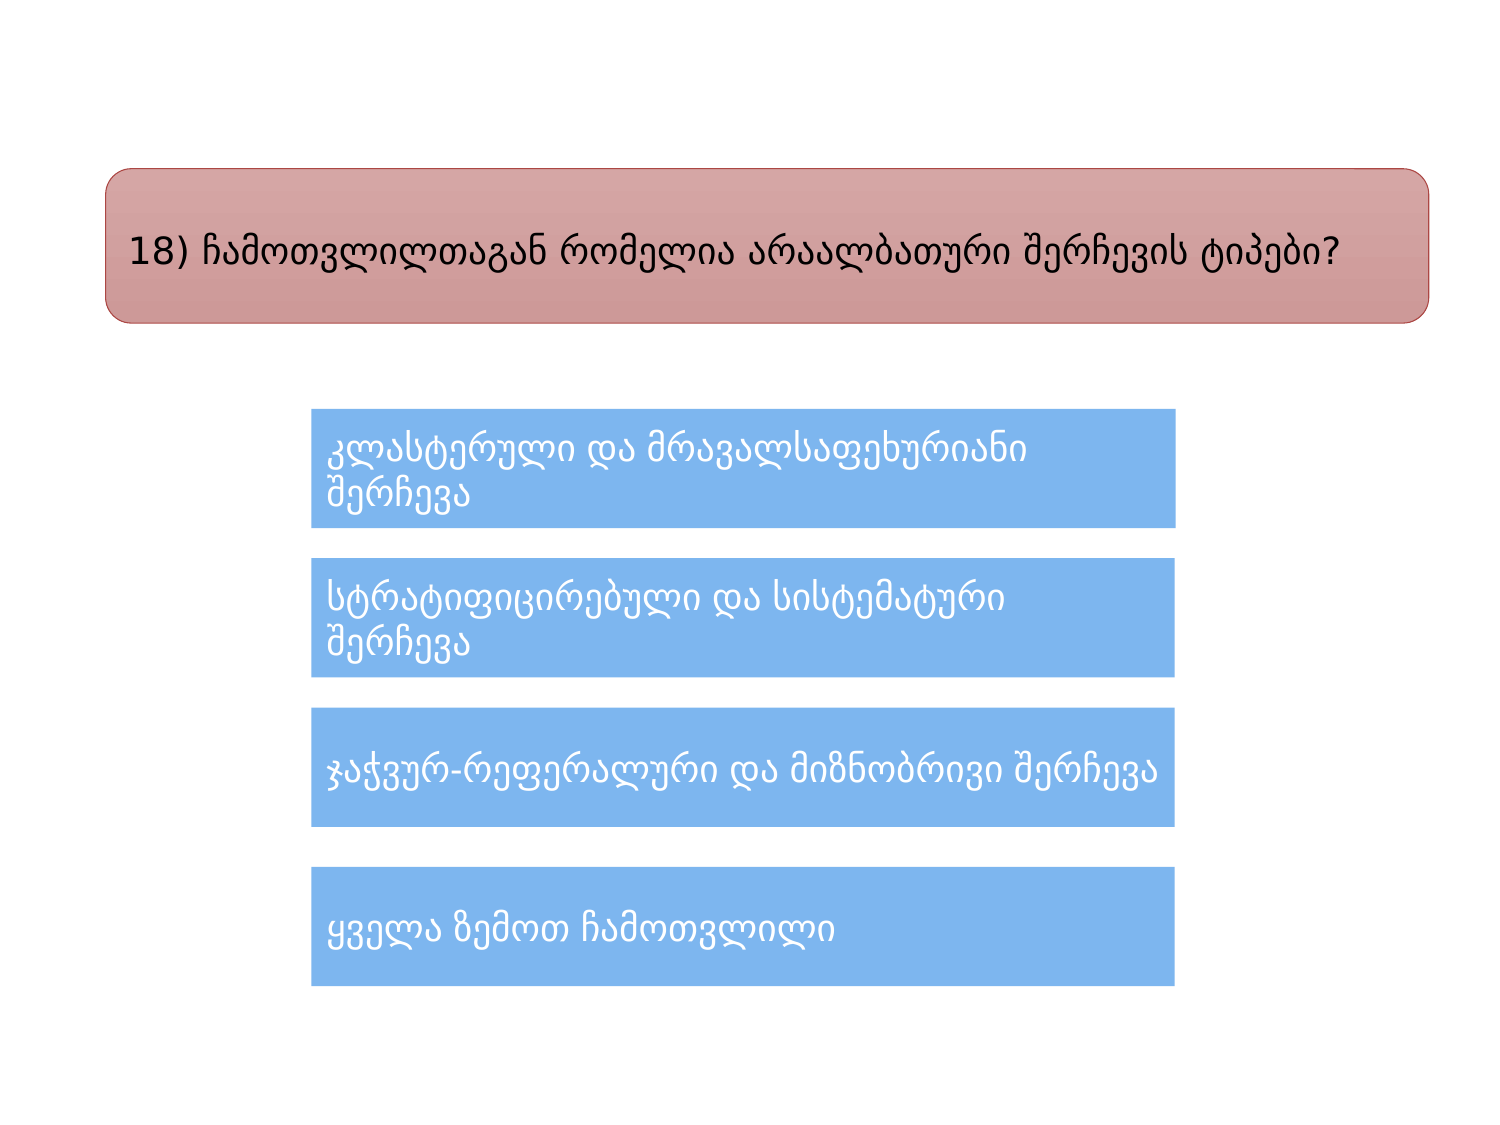

18) ჩამოთვლილთაგან რომელია არაალბათური შერჩევის ტიპები?
კლასტერული და მრავალსაფეხურიანი შერჩევა
სტრატიფიცირებული და სისტემატური შერჩევა
ჯაჭვურ-რეფერალური და მიზნობრივი შერჩევა
ყველა ზემოთ ჩამოთვლილი